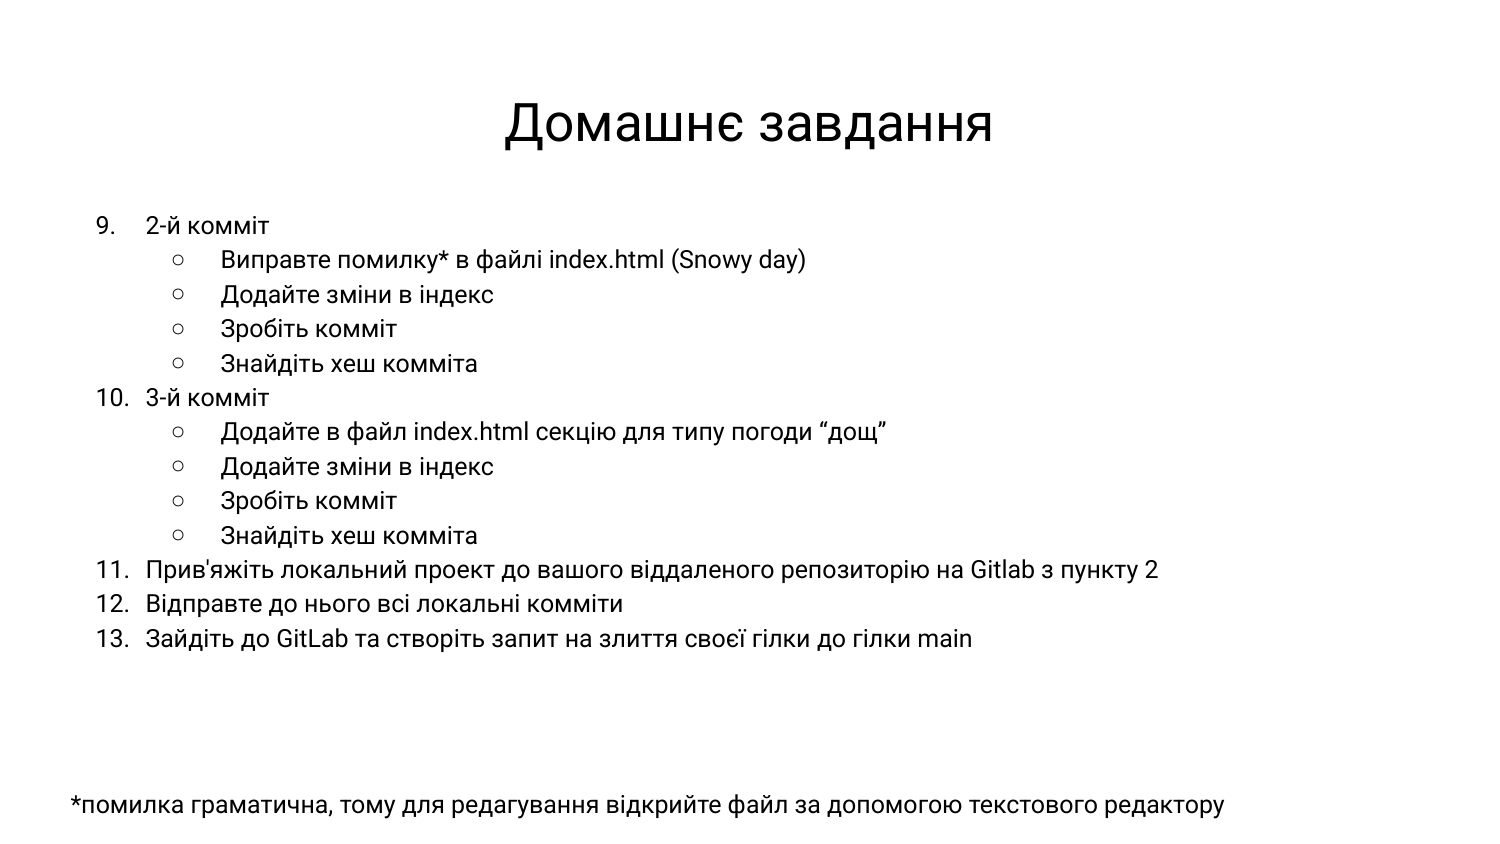

# Домашнє завдання
2-й комміт
Виправте помилку* в файлі index.html (Snowy day)
Додайте зміни в індекс
Зробіть комміт
Знайдіть хеш комміта
3-й комміт
Додайте в файл index.html секцію для типу погоди “дощ”
Додайте зміни в індекс
Зробіть комміт
Знайдіть хеш комміта
Прив'яжіть локальний проект до вашого віддаленого репозиторію на Gitlab з пункту 2
Відправте до нього всі локальні комміти
Зайдіть до GitLab та створіть запит на злиття своєї гілки до гілки main

*помилка граматична, тому для редагування відкрийте файл за допомогою текстового редактору